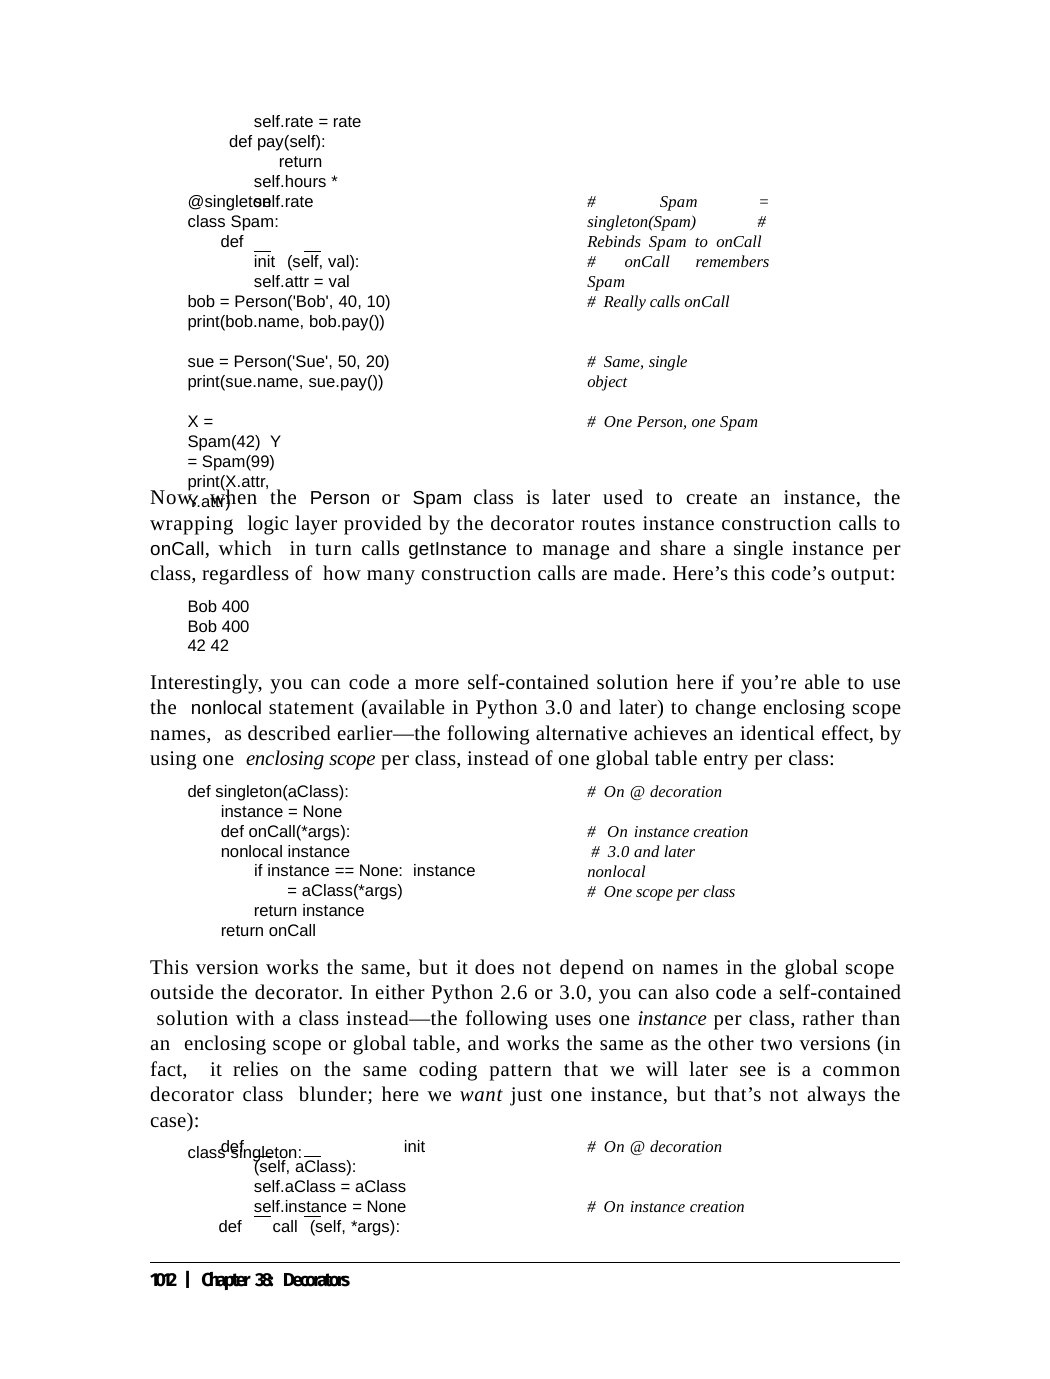

self.rate = rate  def pay(self):
return self.hours * self.rate
@singleton  class Spam:
def		init (self, val):  self.attr = val
# Spam = singleton(Spam)  # Rebinds Spam to onCall  # onCall remembers Spam

bob = Person('Bob', 40, 10)  print(bob.name, bob.pay())
# Really calls onCall
sue = Person('Sue', 50, 20)  print(sue.name, sue.pay())
# Same, single object
X = Spam(42)  Y = Spam(99)
print(X.attr, Y.attr)
# One Person, one Spam
Now, when the Person or Spam class is later used to create an instance, the wrapping  logic layer provided by the decorator routes instance construction calls to onCall, which  in turn calls getInstance to manage and share a single instance per class, regardless of  how many construction calls are made. Here’s this code’s output:
Bob 400
Bob 400
42 42
Interestingly, you can code a more self-contained solution here if you’re able to use the  nonlocal statement (available in Python 3.0 and later) to change enclosing scope names,  as described earlier—the following alternative achieves an identical effect, by using one  enclosing scope per class, instead of one global table entry per class:
def singleton(aClass):  instance = None  def onCall(*args):
nonlocal instance
if instance == None:  instance = aClass(*args)
return instance  return onCall
# On @ decoration
# On instance creation  # 3.0 and later nonlocal
# One scope per class
This version works the same, but it does not depend on names in the global scope  outside the decorator. In either Python 2.6 or 3.0, you can also code a self-contained  solution with a class instead—the following uses one instance per class, rather than an  enclosing scope or global table, and works the same as the other two versions (in fact,  it relies on the same coding pattern that we will later see is a common decorator class  blunder; here we want just one instance, but that’s not always the case):
class singleton:
def		init (self, aClass):  self.aClass = aClass  self.instance = None
def	call (self, *args):
# On @ decoration

# On instance creation

1012  |  Chapter 38:  Decorators